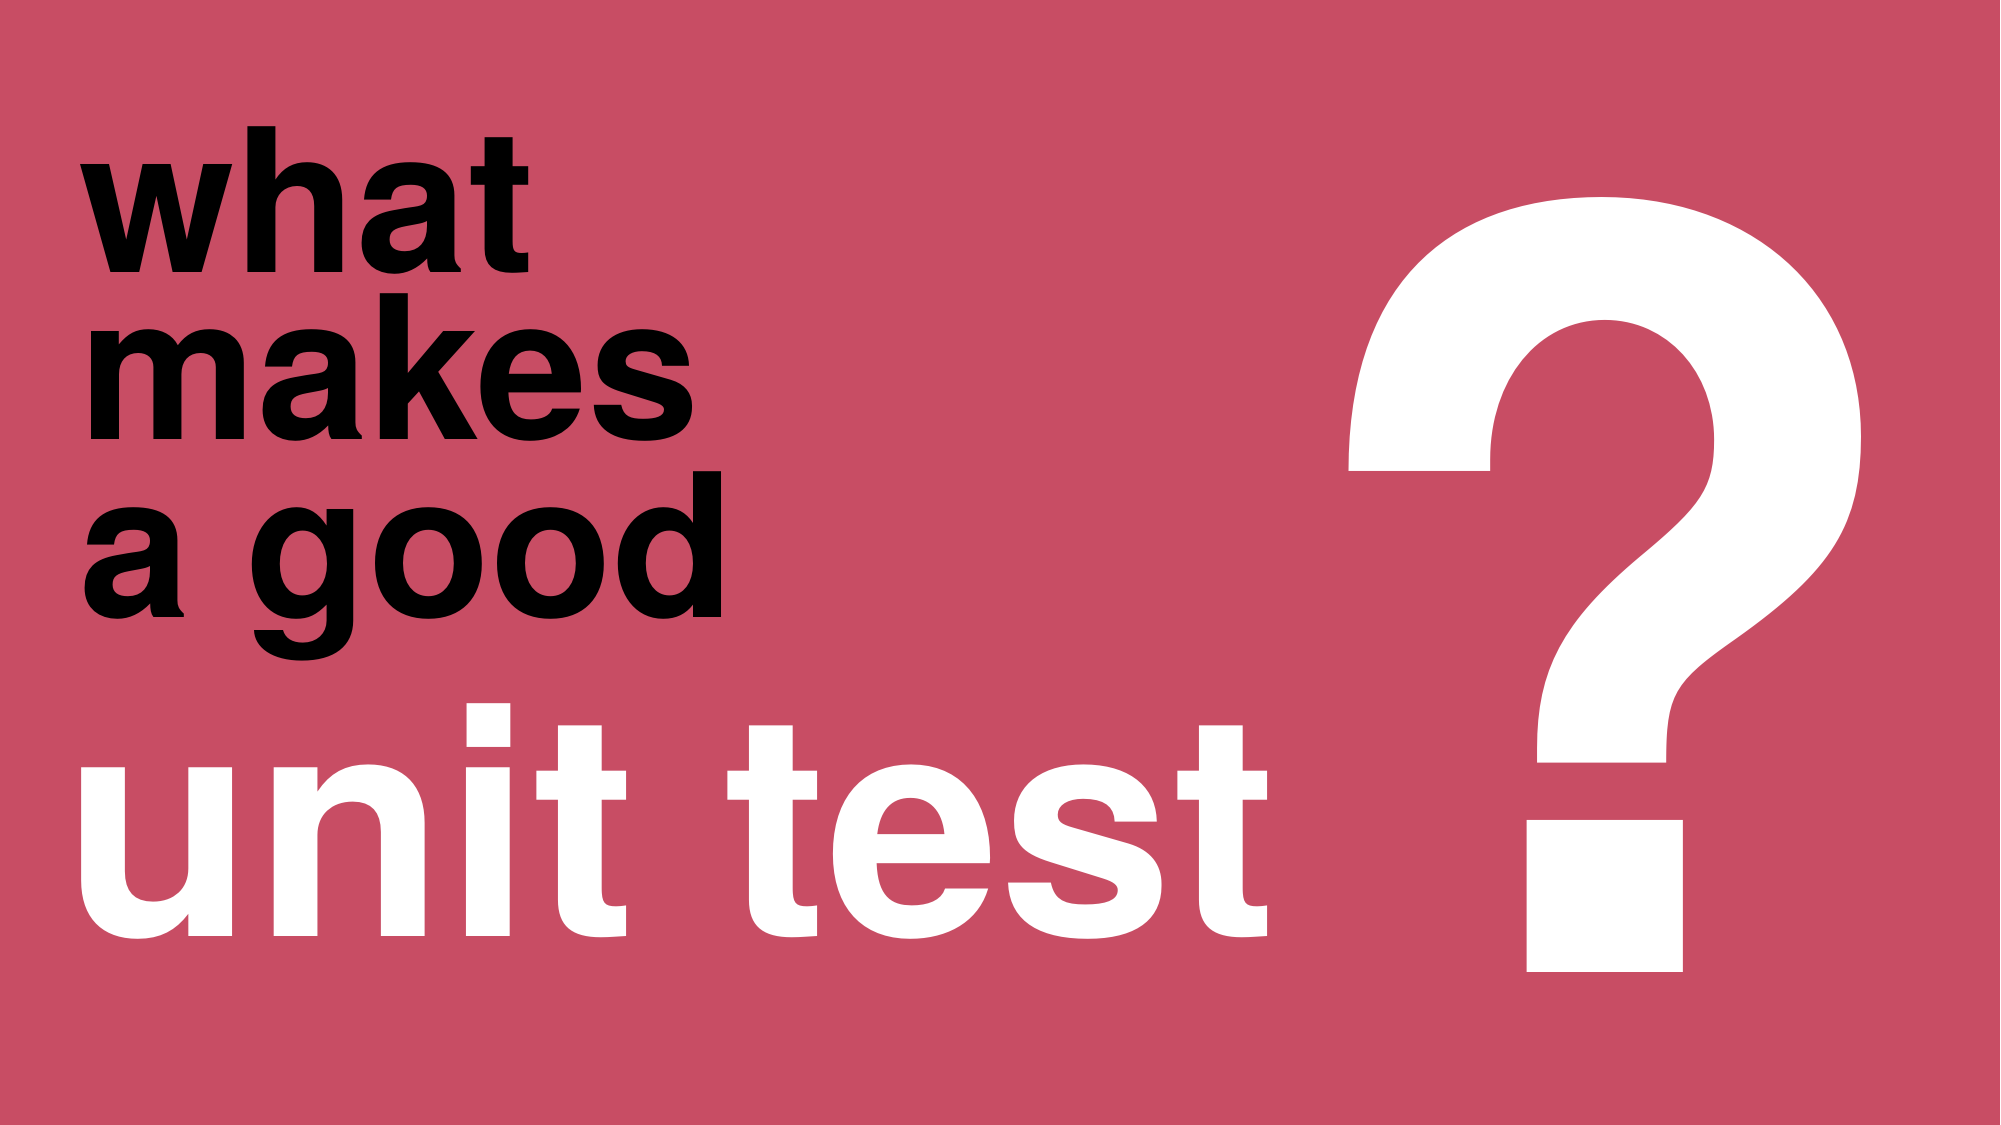

?
what
makes
a good
unit test